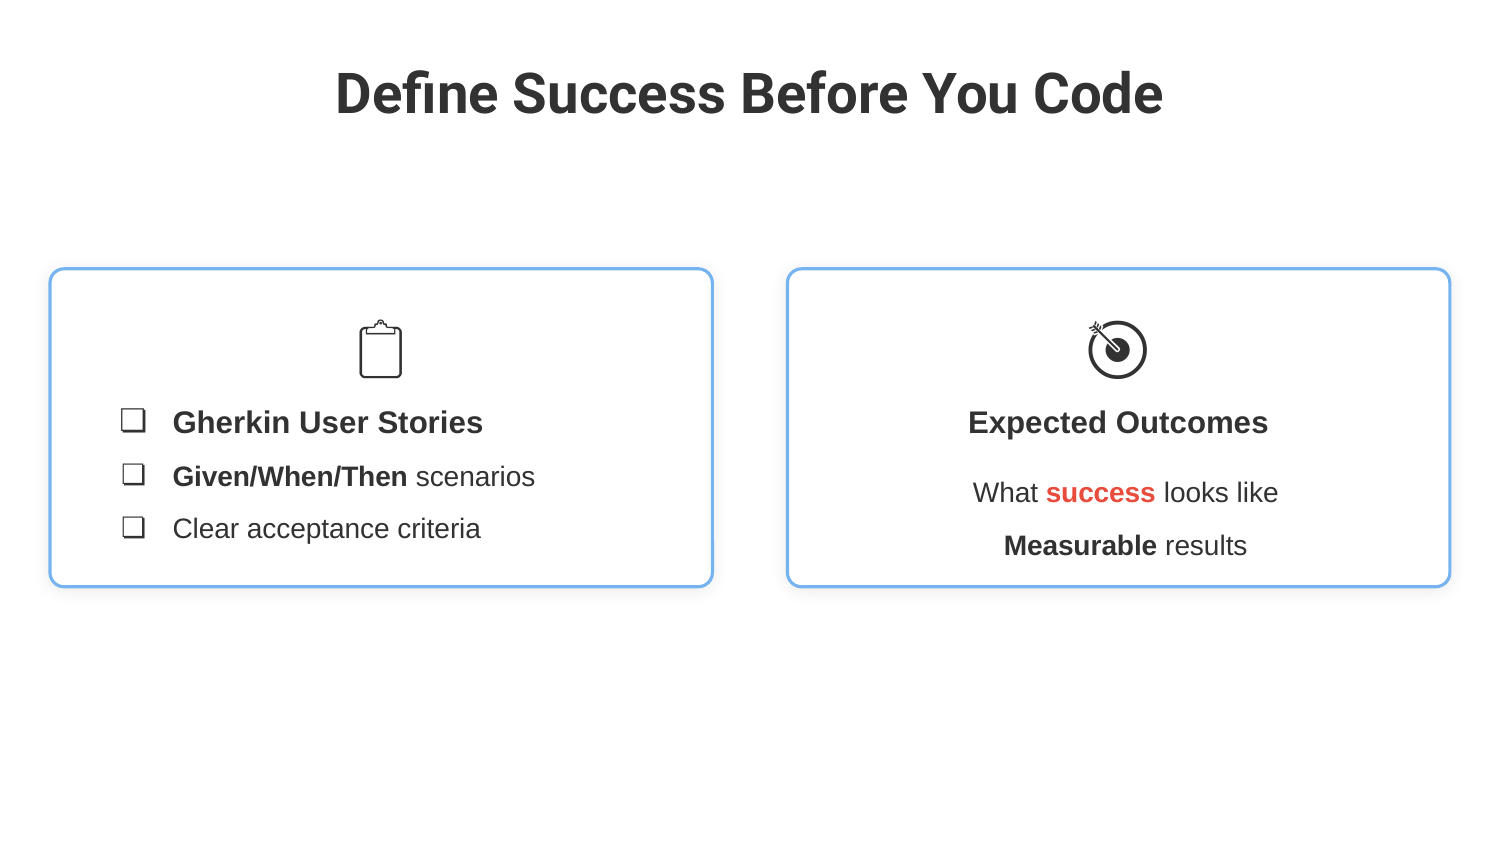

Define Success Before You Code

📋
🎯
Gherkin User Stories
Given/When/Then scenarios
Clear acceptance criteria
Expected Outcomes
What success looks like
Measurable results